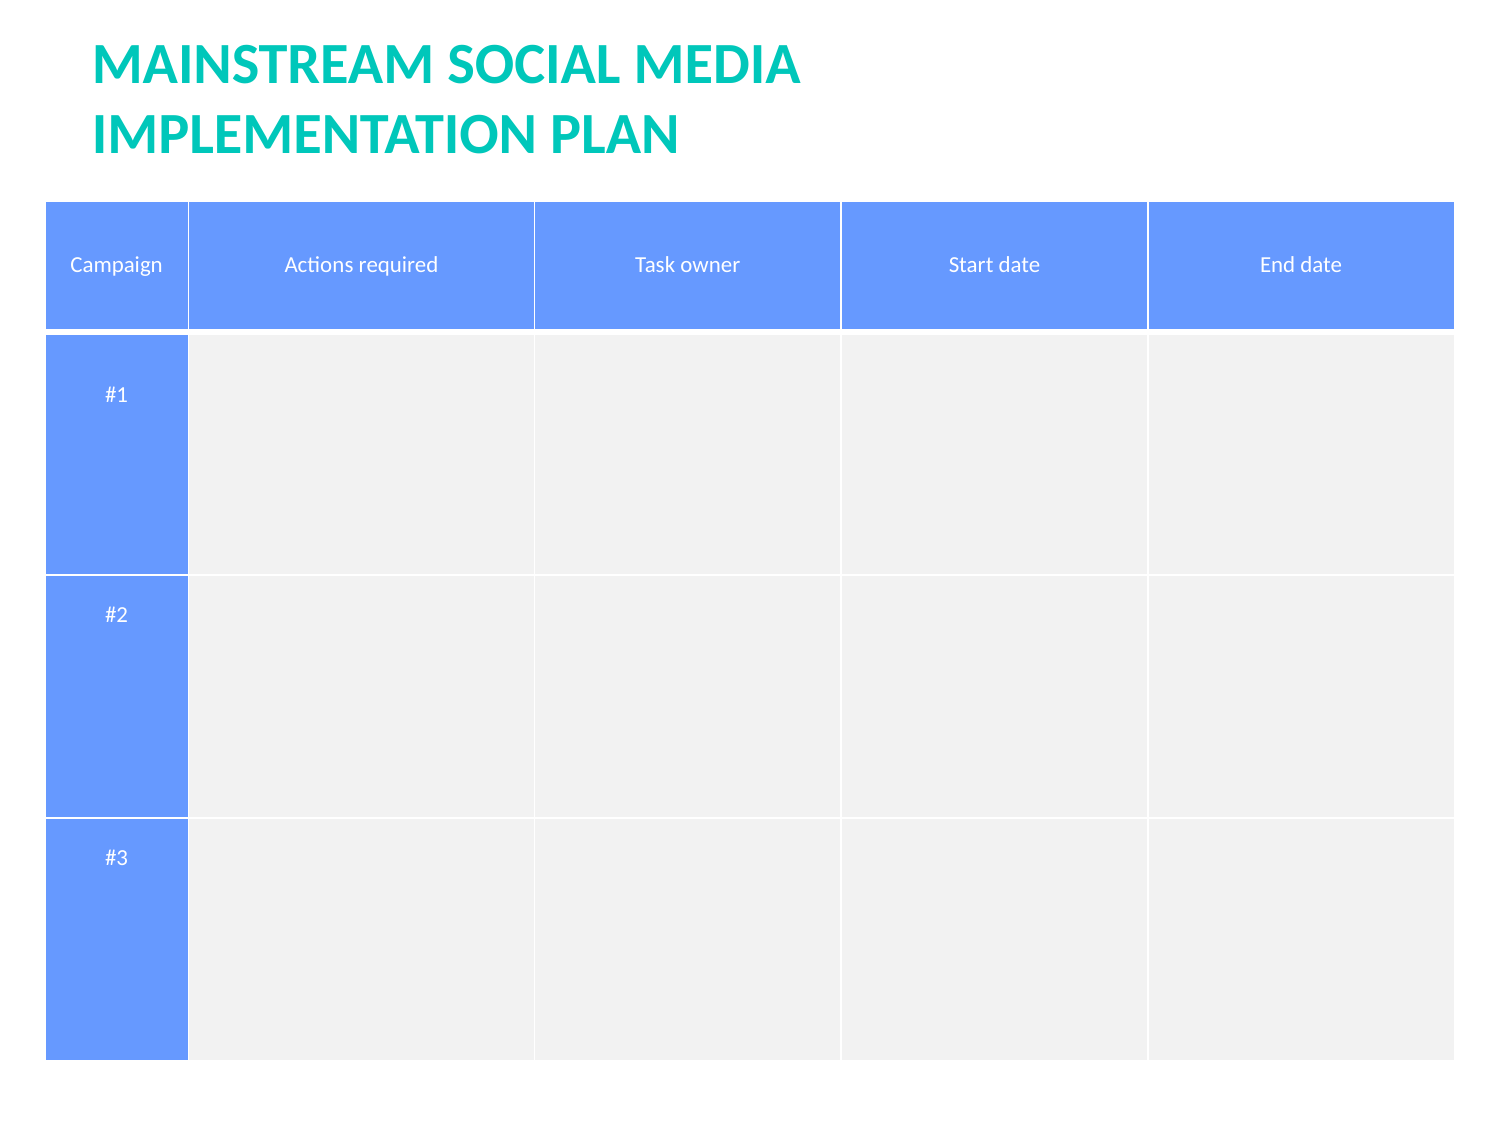

MAINSTREAM SOCIAL MEDIA
IMPLEMENTATION PLAN
| Campaign | Actions required | Task owner | Start date | End date |
| --- | --- | --- | --- | --- |
| #1 |  |  |  |  |
| #2 |  |  |  |  |
| #3 |  |  |  |  |